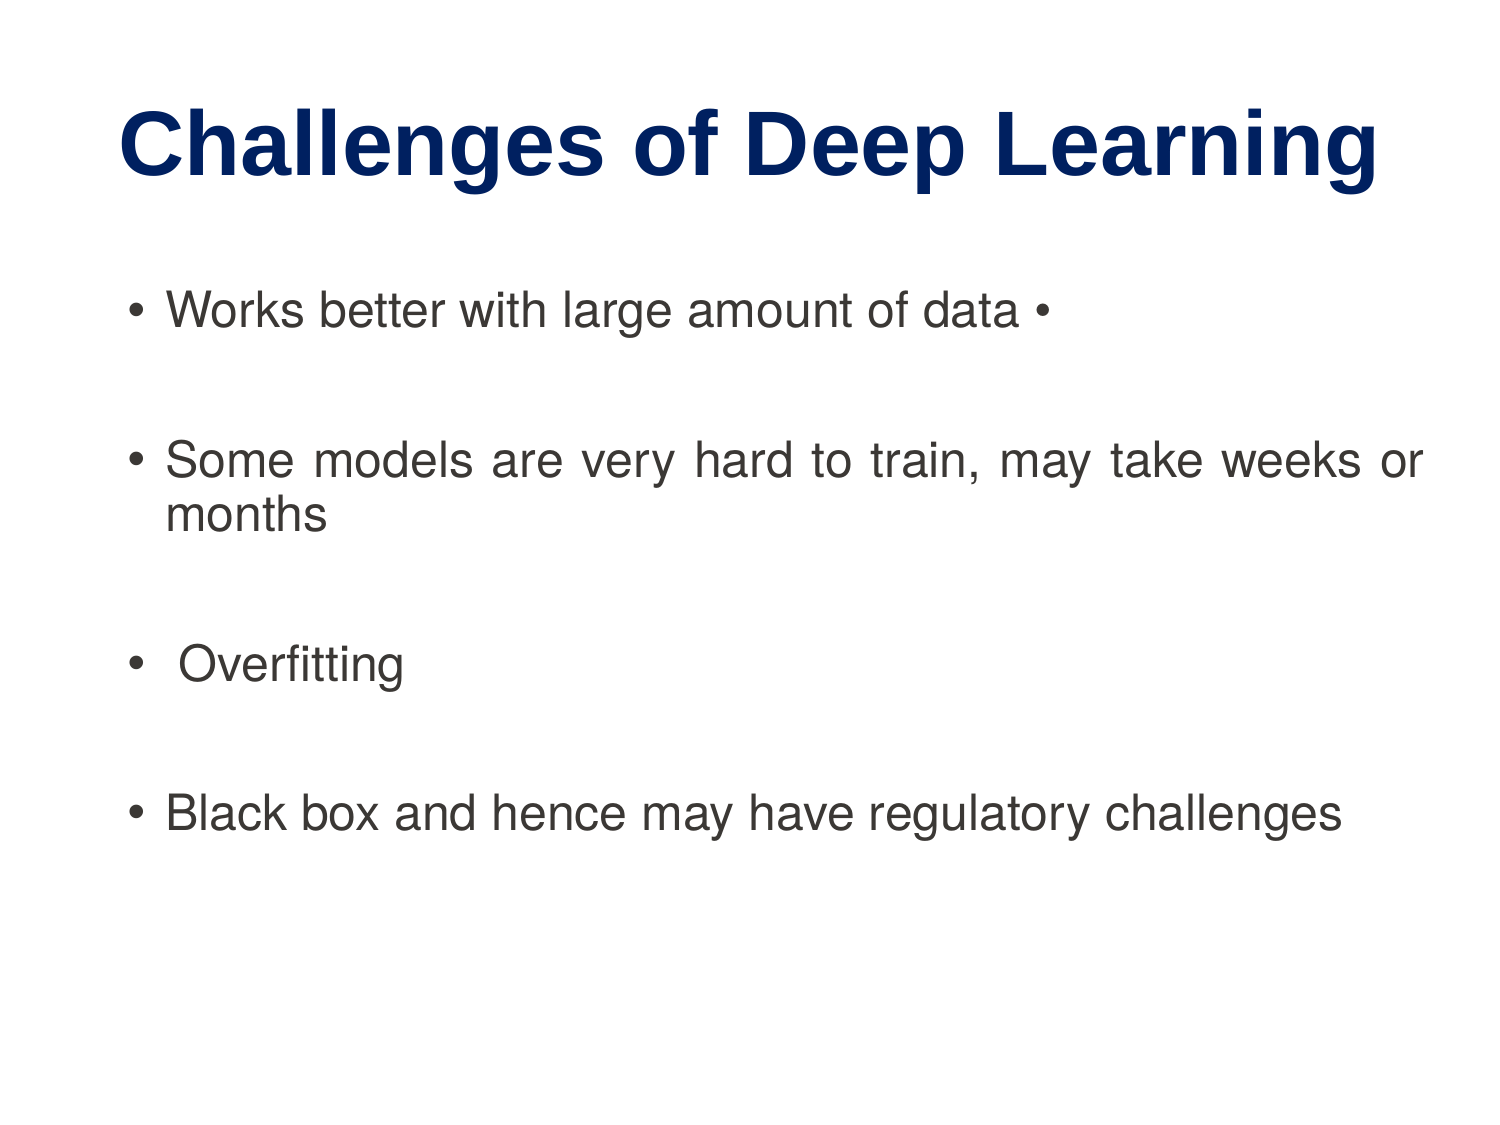

# Challenges of Deep Learning
Works better with large amount of data •

Some models are very hard to train, may take weeks or months

 Overfitting

Black box and hence may have regulatory challenges